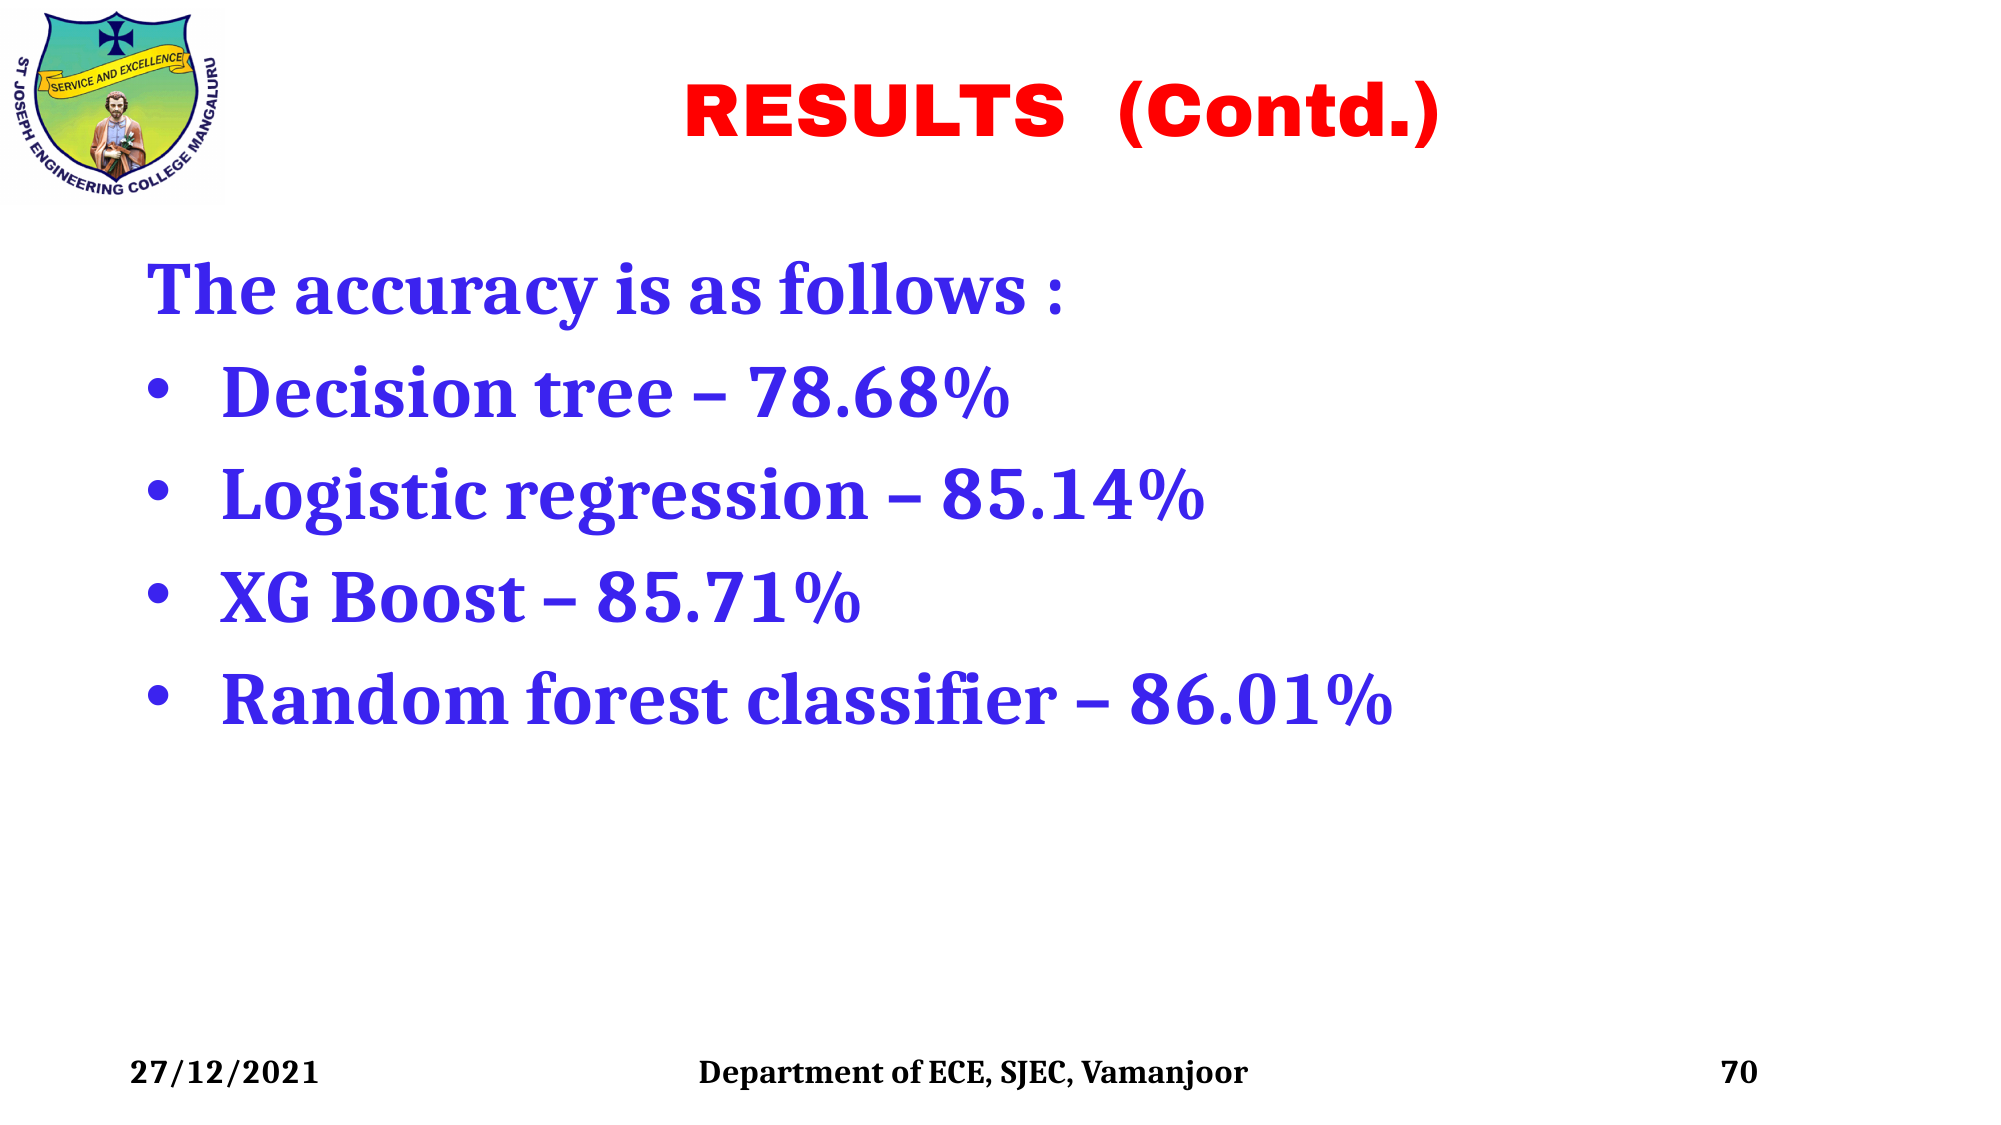

RESULTS  (Contd.)
The accuracy is as follows :
Decision tree – 78.68%
Logistic regression – 85.14%
XG Boost – 85.71%
Random forest classifier – 86.01%

  27/12/2021
Department of ECE, SJEC, Vamanjoor
70